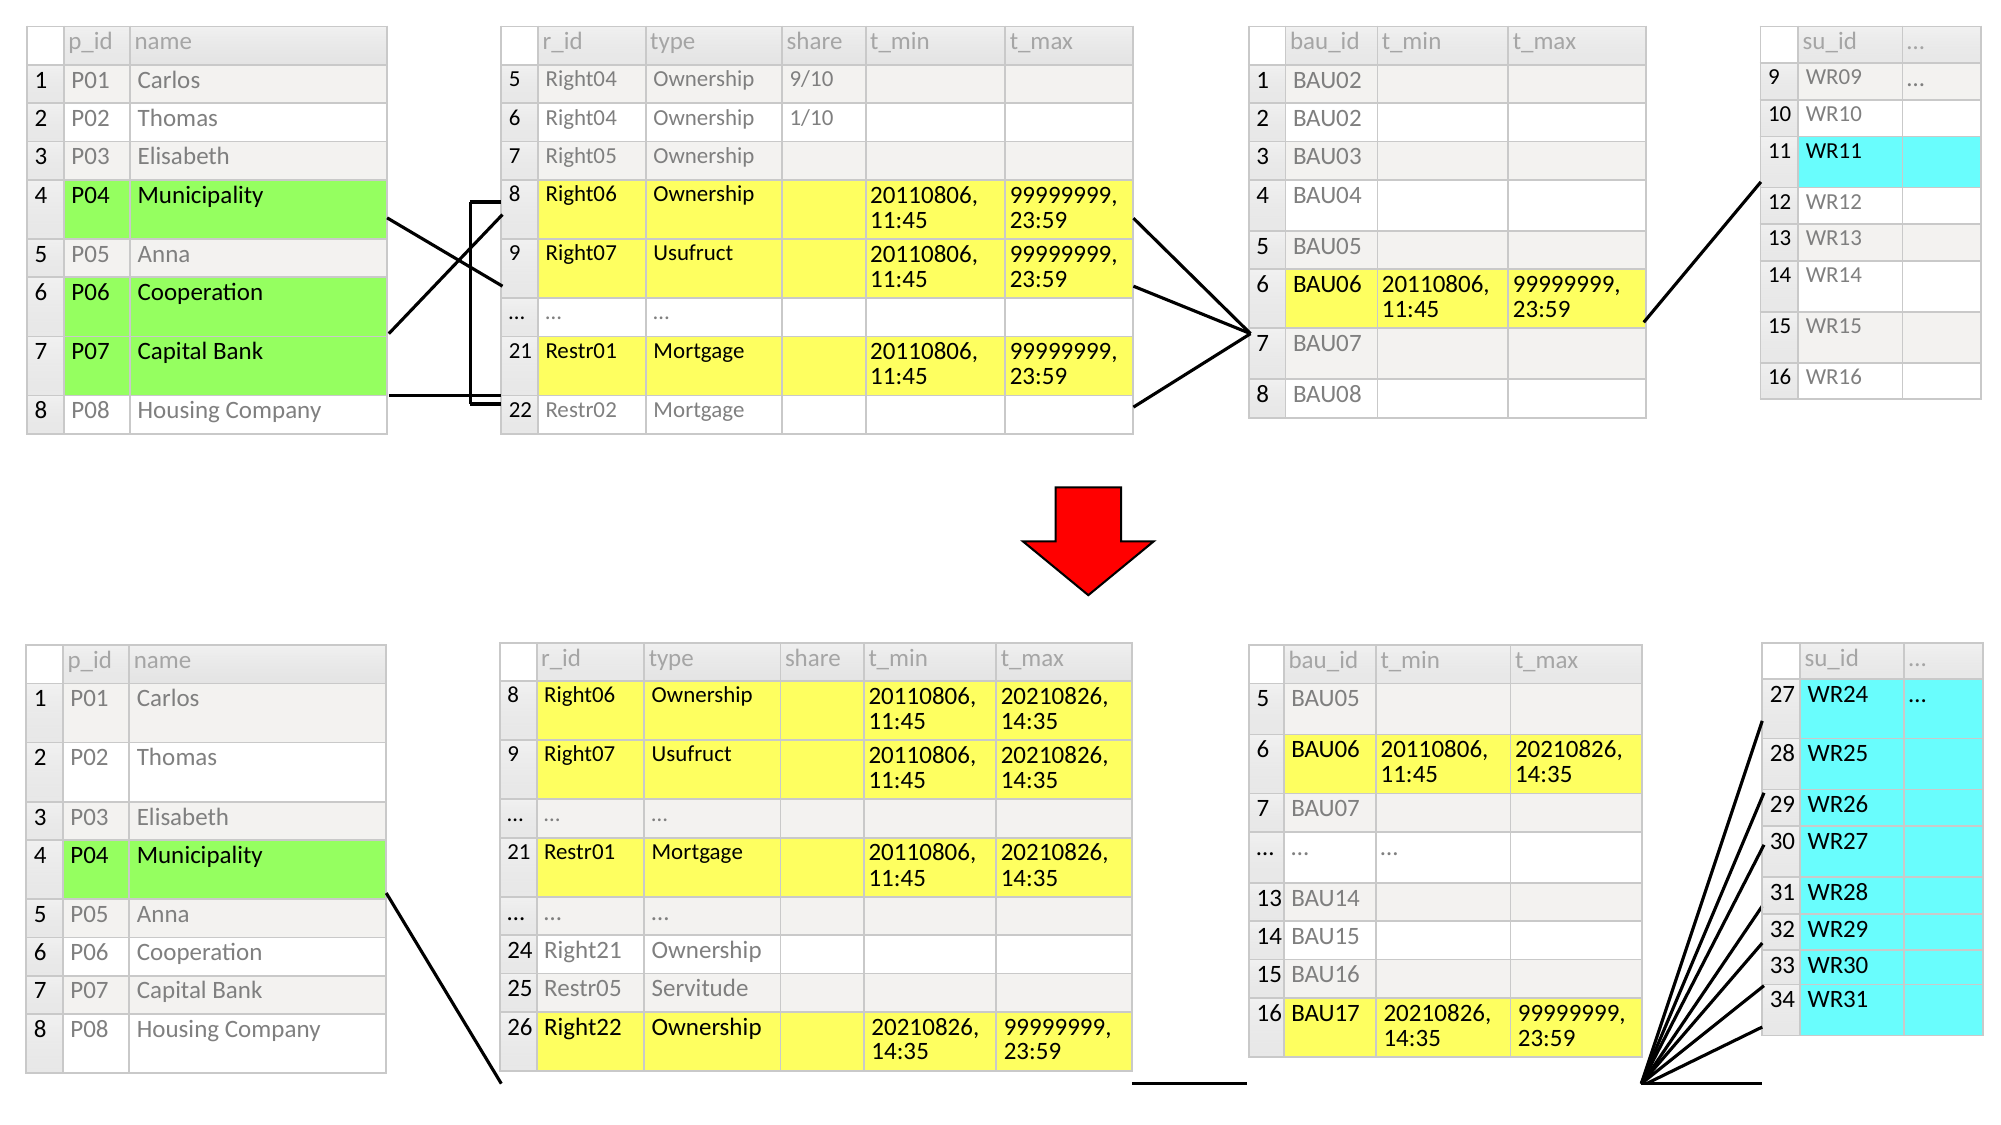

|  | p\_id | name |
| --- | --- | --- |
| 1 | P01 | Carlos |
| 2 | P02 | Thomas |
| 3 | P03 | Elisabeth |
| 4 | P04 | Municipality |
| 5 | P05 | Anna |
| 6 | P06 | Cooperation |
| 7 | P07 | Capital Bank |
| 8 | P08 | Housing Company |
|  | r\_id | type | share | t\_min | t\_max |
| --- | --- | --- | --- | --- | --- |
| 5 | Right04 | Ownership | 9/10 |  |  |
| 6 | Right04 | Ownership | 1/10 |  |  |
| 7 | Right05 | Ownership |  |  |  |
| 8 | Right06 | Ownership |  | 20110806, 11:45 | 99999999, 23:59 |
| 9 | Right07 | Usufruct |  | 20110806, 11:45 | 99999999, 23:59 |
| … | … | … |  |  |  |
| 21 | Restr01 | Mortgage |  | 20110806, 11:45 | 99999999, 23:59 |
| 22 | Restr02 | Mortgage |  |  |  |
|  | bau\_id | t\_min | t\_max |
| --- | --- | --- | --- |
| 1 | BAU02 |  |  |
| 2 | BAU02 |  |  |
| 3 | BAU03 |  |  |
| 4 | BAU04 |  |  |
| 5 | BAU05 |  |  |
| 6 | BAU06 | 20110806, 11:45 | 99999999, 23:59 |
| 7 | BAU07 |  |  |
| 8 | BAU08 |  |  |
|  | su\_id | … |
| --- | --- | --- |
| 9 | WR09 | … |
| 10 | WR10 |  |
| 11 | WR11 |  |
| 12 | WR12 |  |
| 13 | WR13 |  |
| 14 | WR14 |  |
| 15 | WR15 |  |
| 16 | WR16 |  |

|  | r\_id | type | share | t\_min | t\_max |
| --- | --- | --- | --- | --- | --- |
| 8 | Right06 | Ownership |  | 20110806, 11:45 | 20210826, 14:35 |
| 9 | Right07 | Usufruct |  | 20110806, 11:45 | 20210826, 14:35 |
| … | … | … |  |  |  |
| 21 | Restr01 | Mortgage |  | 20110806, 11:45 | 20210826, 14:35 |
| … | … | … |  |  |  |
| 24 | Right21 | Ownership |  |  |  |
| 25 | Restr05 | Servitude |  |  |  |
| 26 | Right22 | Ownership |  | 20210826, 14:35 | 99999999, 23:59 |
|  | su\_id | … |
| --- | --- | --- |
| 27 | WR24 | … |
| 28 | WR25 |  |
| 29 | WR26 |  |
| 30 | WR27 |  |
| 31 | WR28 |  |
| 32 | WR29 |  |
| 33 | WR30 |  |
| 34 | WR31 |  |
|  | p\_id | name |
| --- | --- | --- |
| 1 | P01 | Carlos |
| 2 | P02 | Thomas |
| 3 | P03 | Elisabeth |
| 4 | P04 | Municipality |
| 5 | P05 | Anna |
| 6 | P06 | Cooperation |
| 7 | P07 | Capital Bank |
| 8 | P08 | Housing Company |
|  | bau\_id | t\_min | t\_max |
| --- | --- | --- | --- |
| 5 | BAU05 |  |  |
| 6 | BAU06 | 20110806, 11:45 | 20210826, 14:35 |
| 7 | BAU07 |  |  |
| … | … | … |  |
| 13 | BAU14 |  |  |
| 14 | BAU15 |  |  |
| 15 | BAU16 |  |  |
| 16 | BAU17 | 20210826, 14:35 | 99999999, 23:59 |